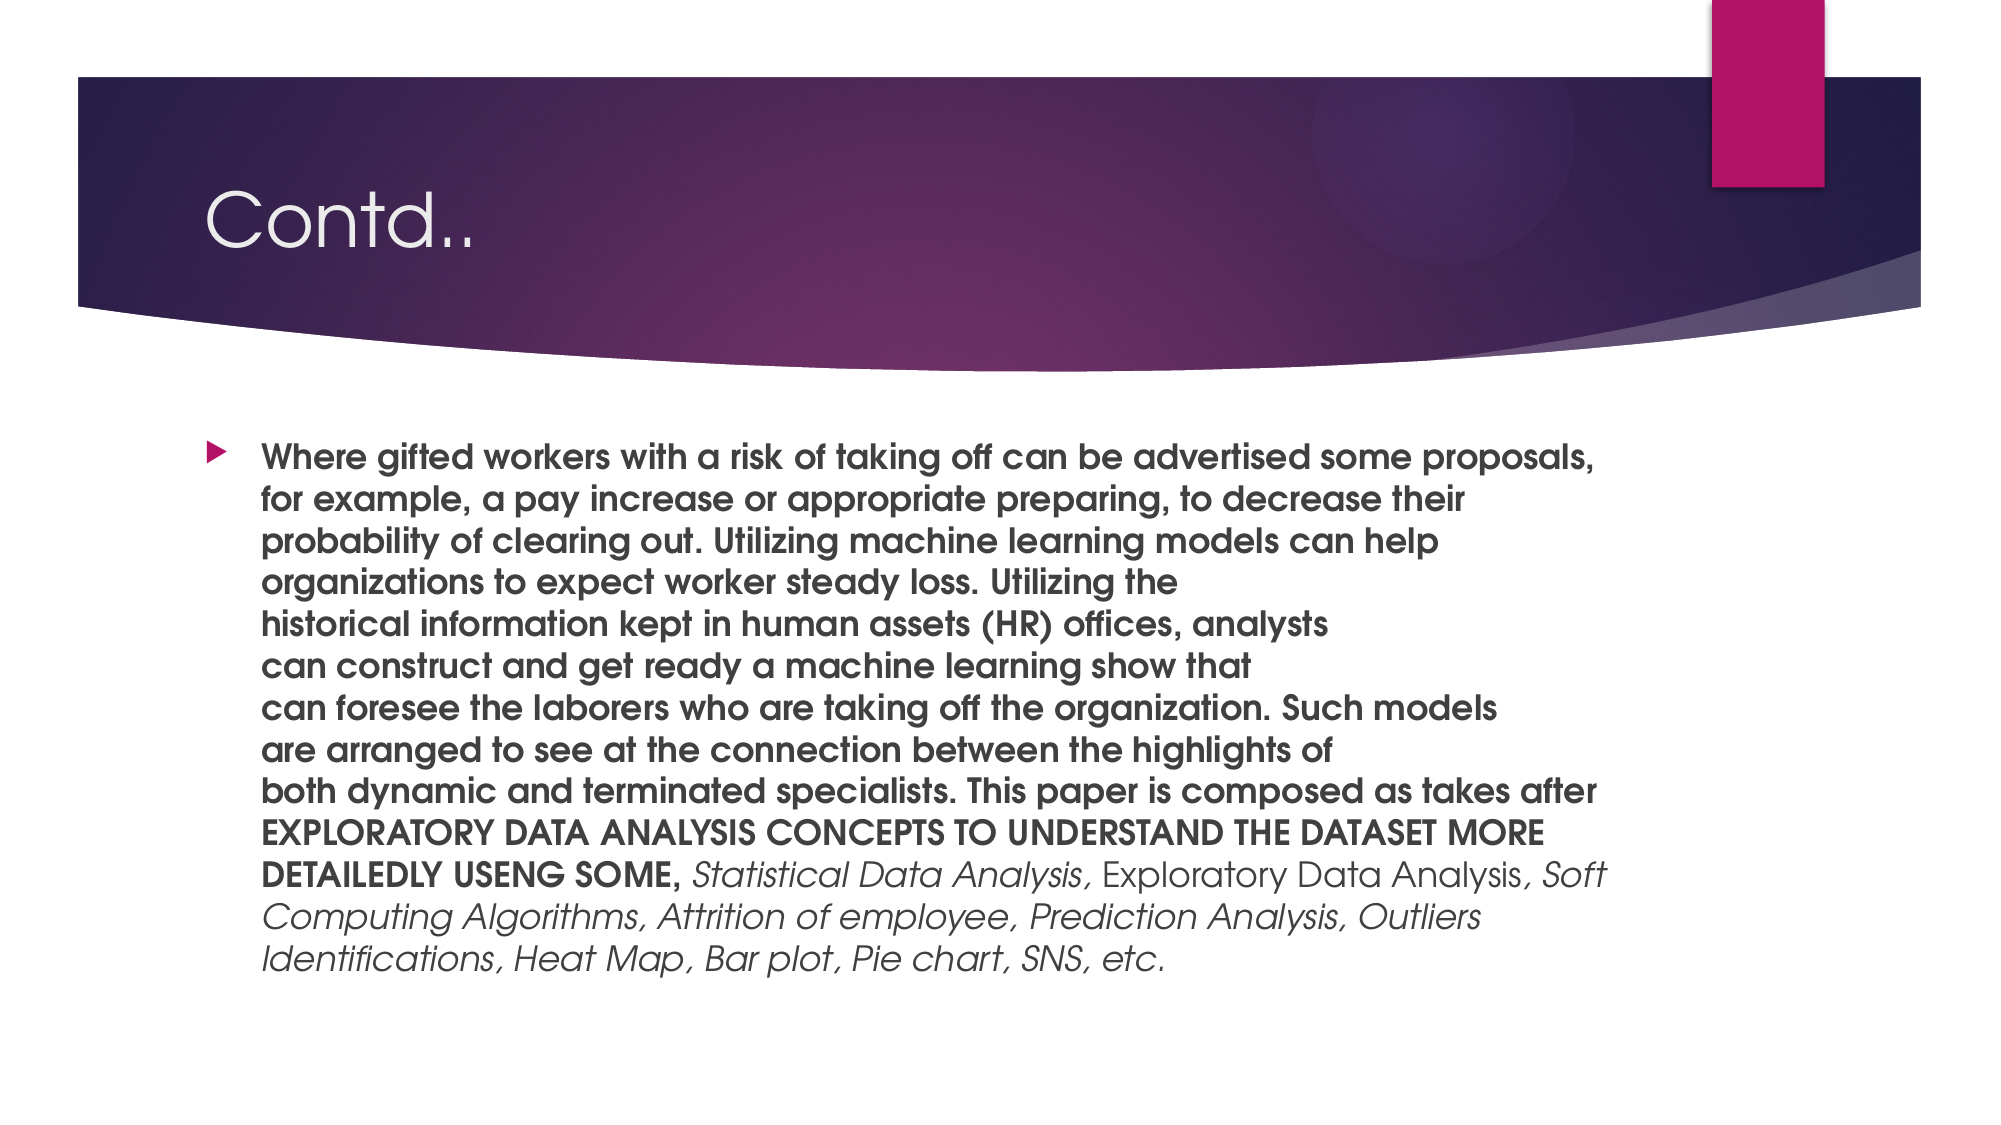

# Contd..
Where gifted workers with a risk of taking off can be advertised some proposals, for example, a pay increase or appropriate preparing, to decrease their probability of clearing out. Utilizing machine learning models can help organizations to expect worker steady loss. Utilizing the historical information kept in human assets (HR) offices, analysts can construct and get ready a machine learning show that can foresee the laborers who are taking off the organization. Such models are arranged to see at the connection between the highlights of both dynamic and terminated specialists. This paper is composed as takes after EXPLORATORY DATA ANALYSIS CONCEPTS TO UNDERSTAND THE DATASET MORE DETAILEDLY USENG SOME, Statistical Data Analysis, Exploratory Data Analysis, Soft Computing Algorithms, Attrition of employee, Prediction Analysis, Outliers Identifications, Heat Map, Bar plot, Pie chart, SNS, etc.